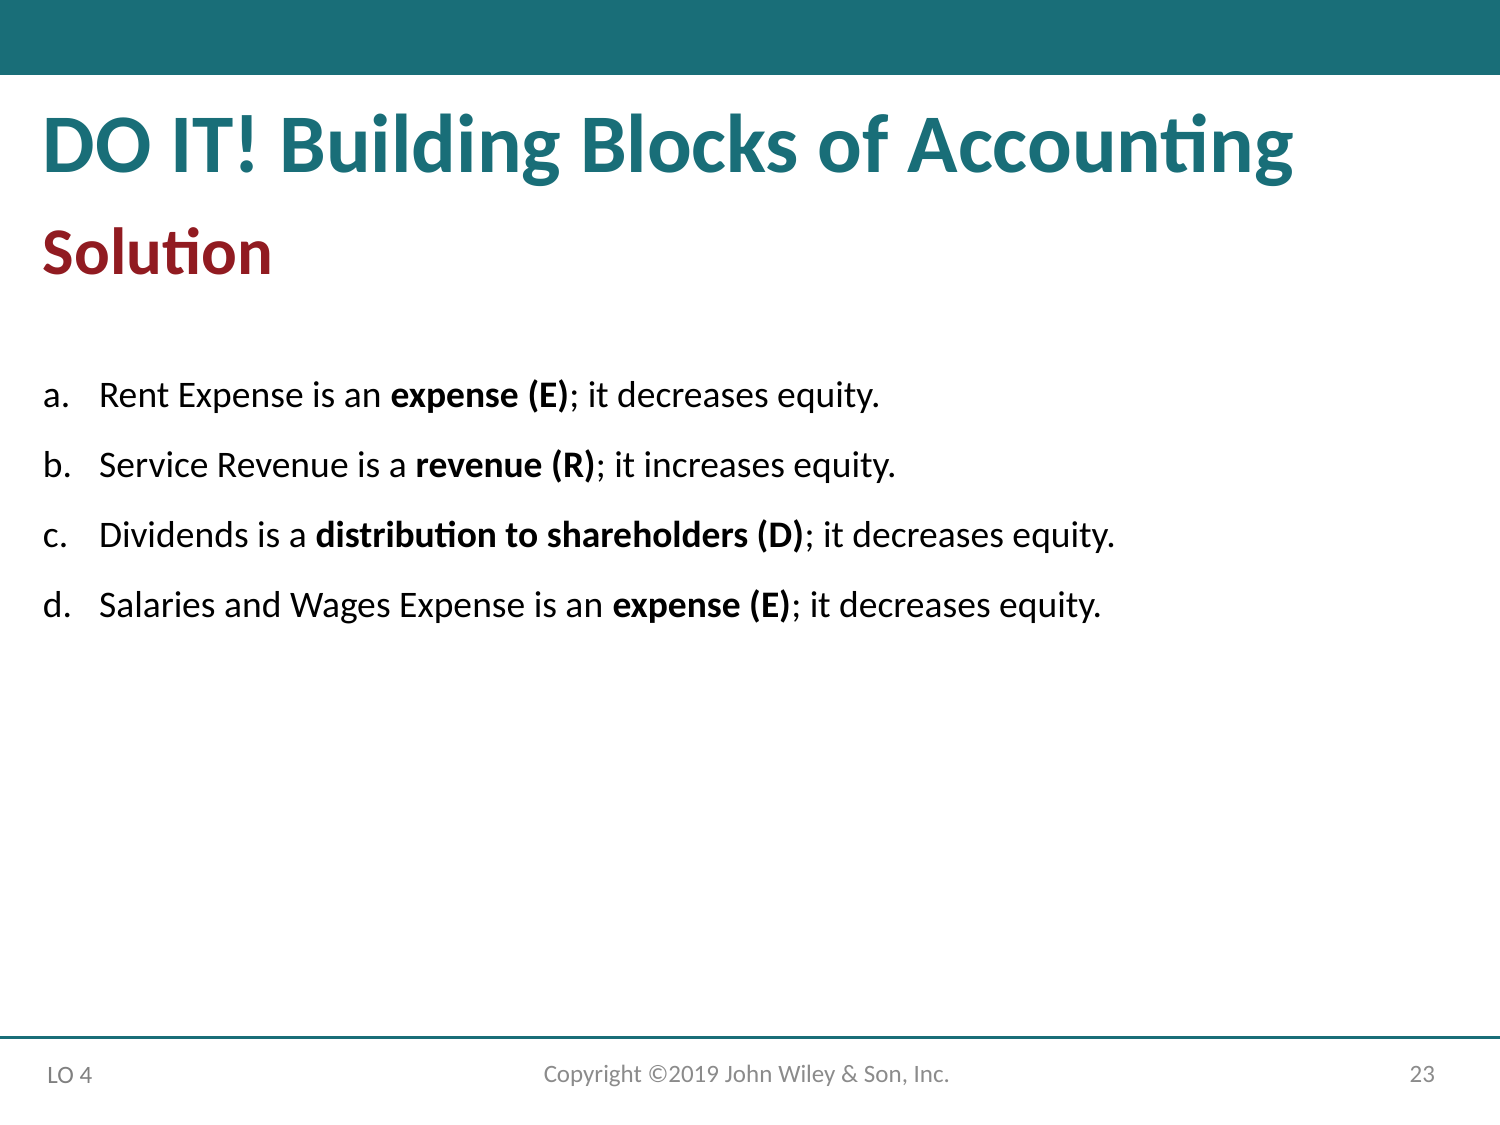

DO IT! Building Blocks of Accounting
Solution
Rent Expense is an expense (E); it decreases equity.
Service Revenue is a revenue (R); it increases equity.
Dividends is a distribution to shareholders (D); it decreases equity.
Salaries and Wages Expense is an expense (E); it decreases equity.

Copyright ©2019 John Wiley & Son, Inc.
23
LO 4